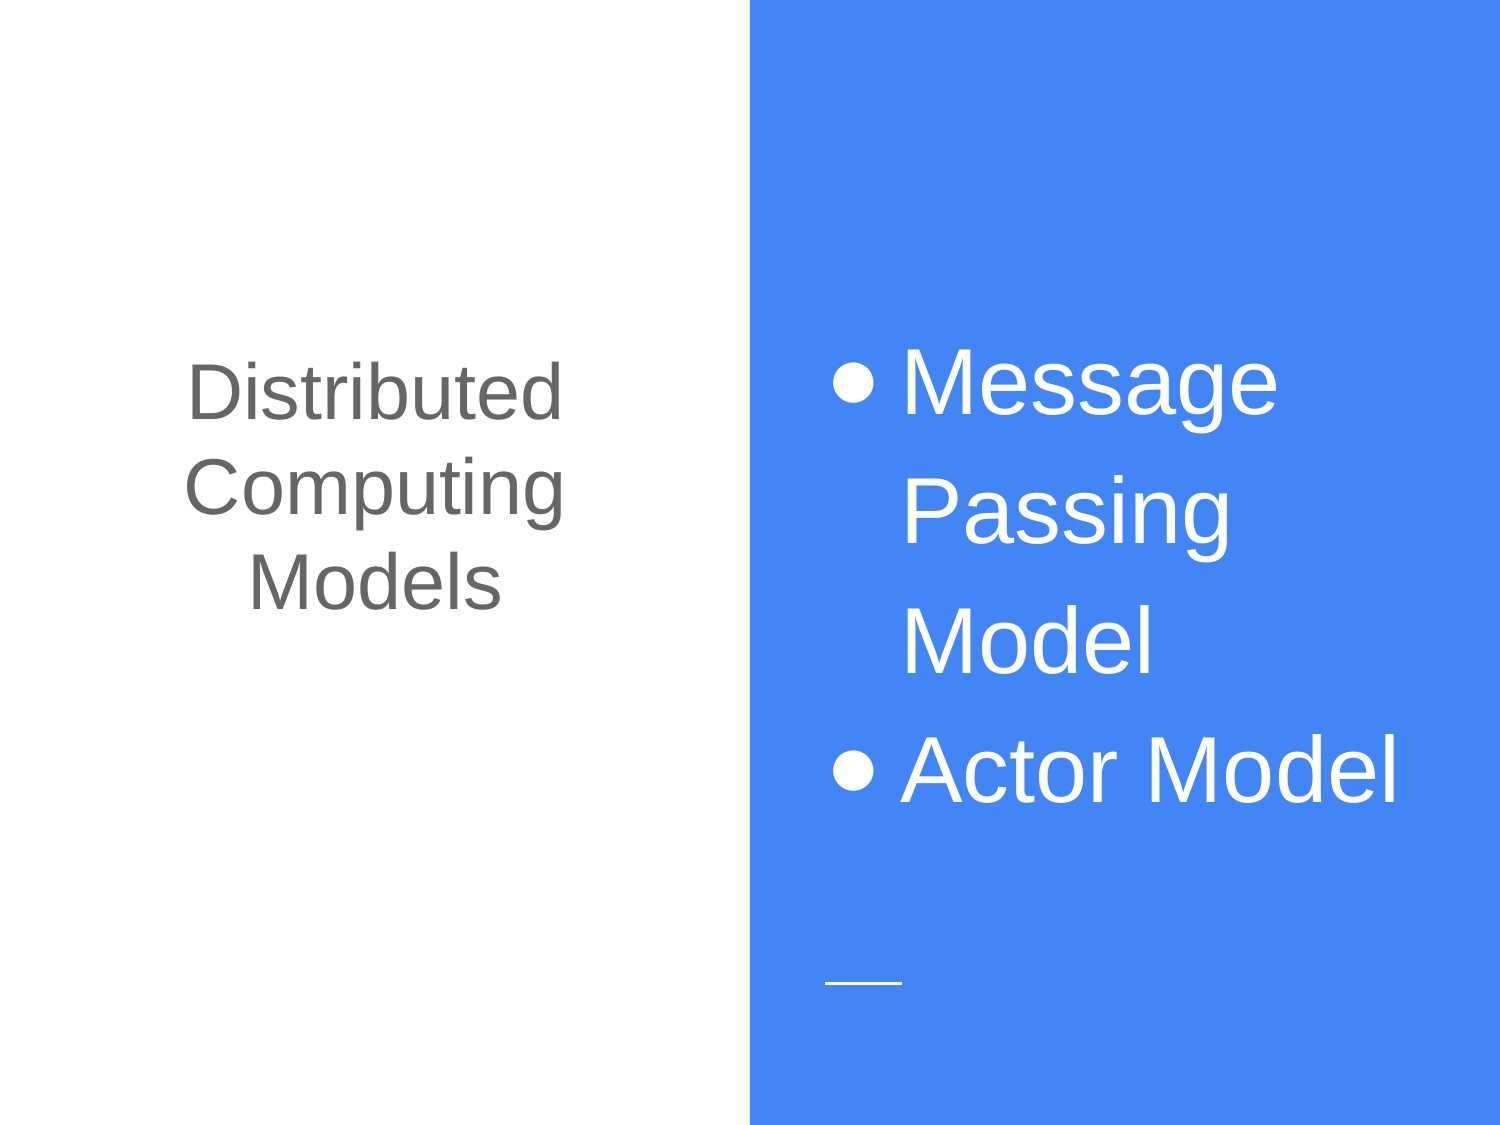

Message Passing Model
Actor Model
# Distributed Computing Models